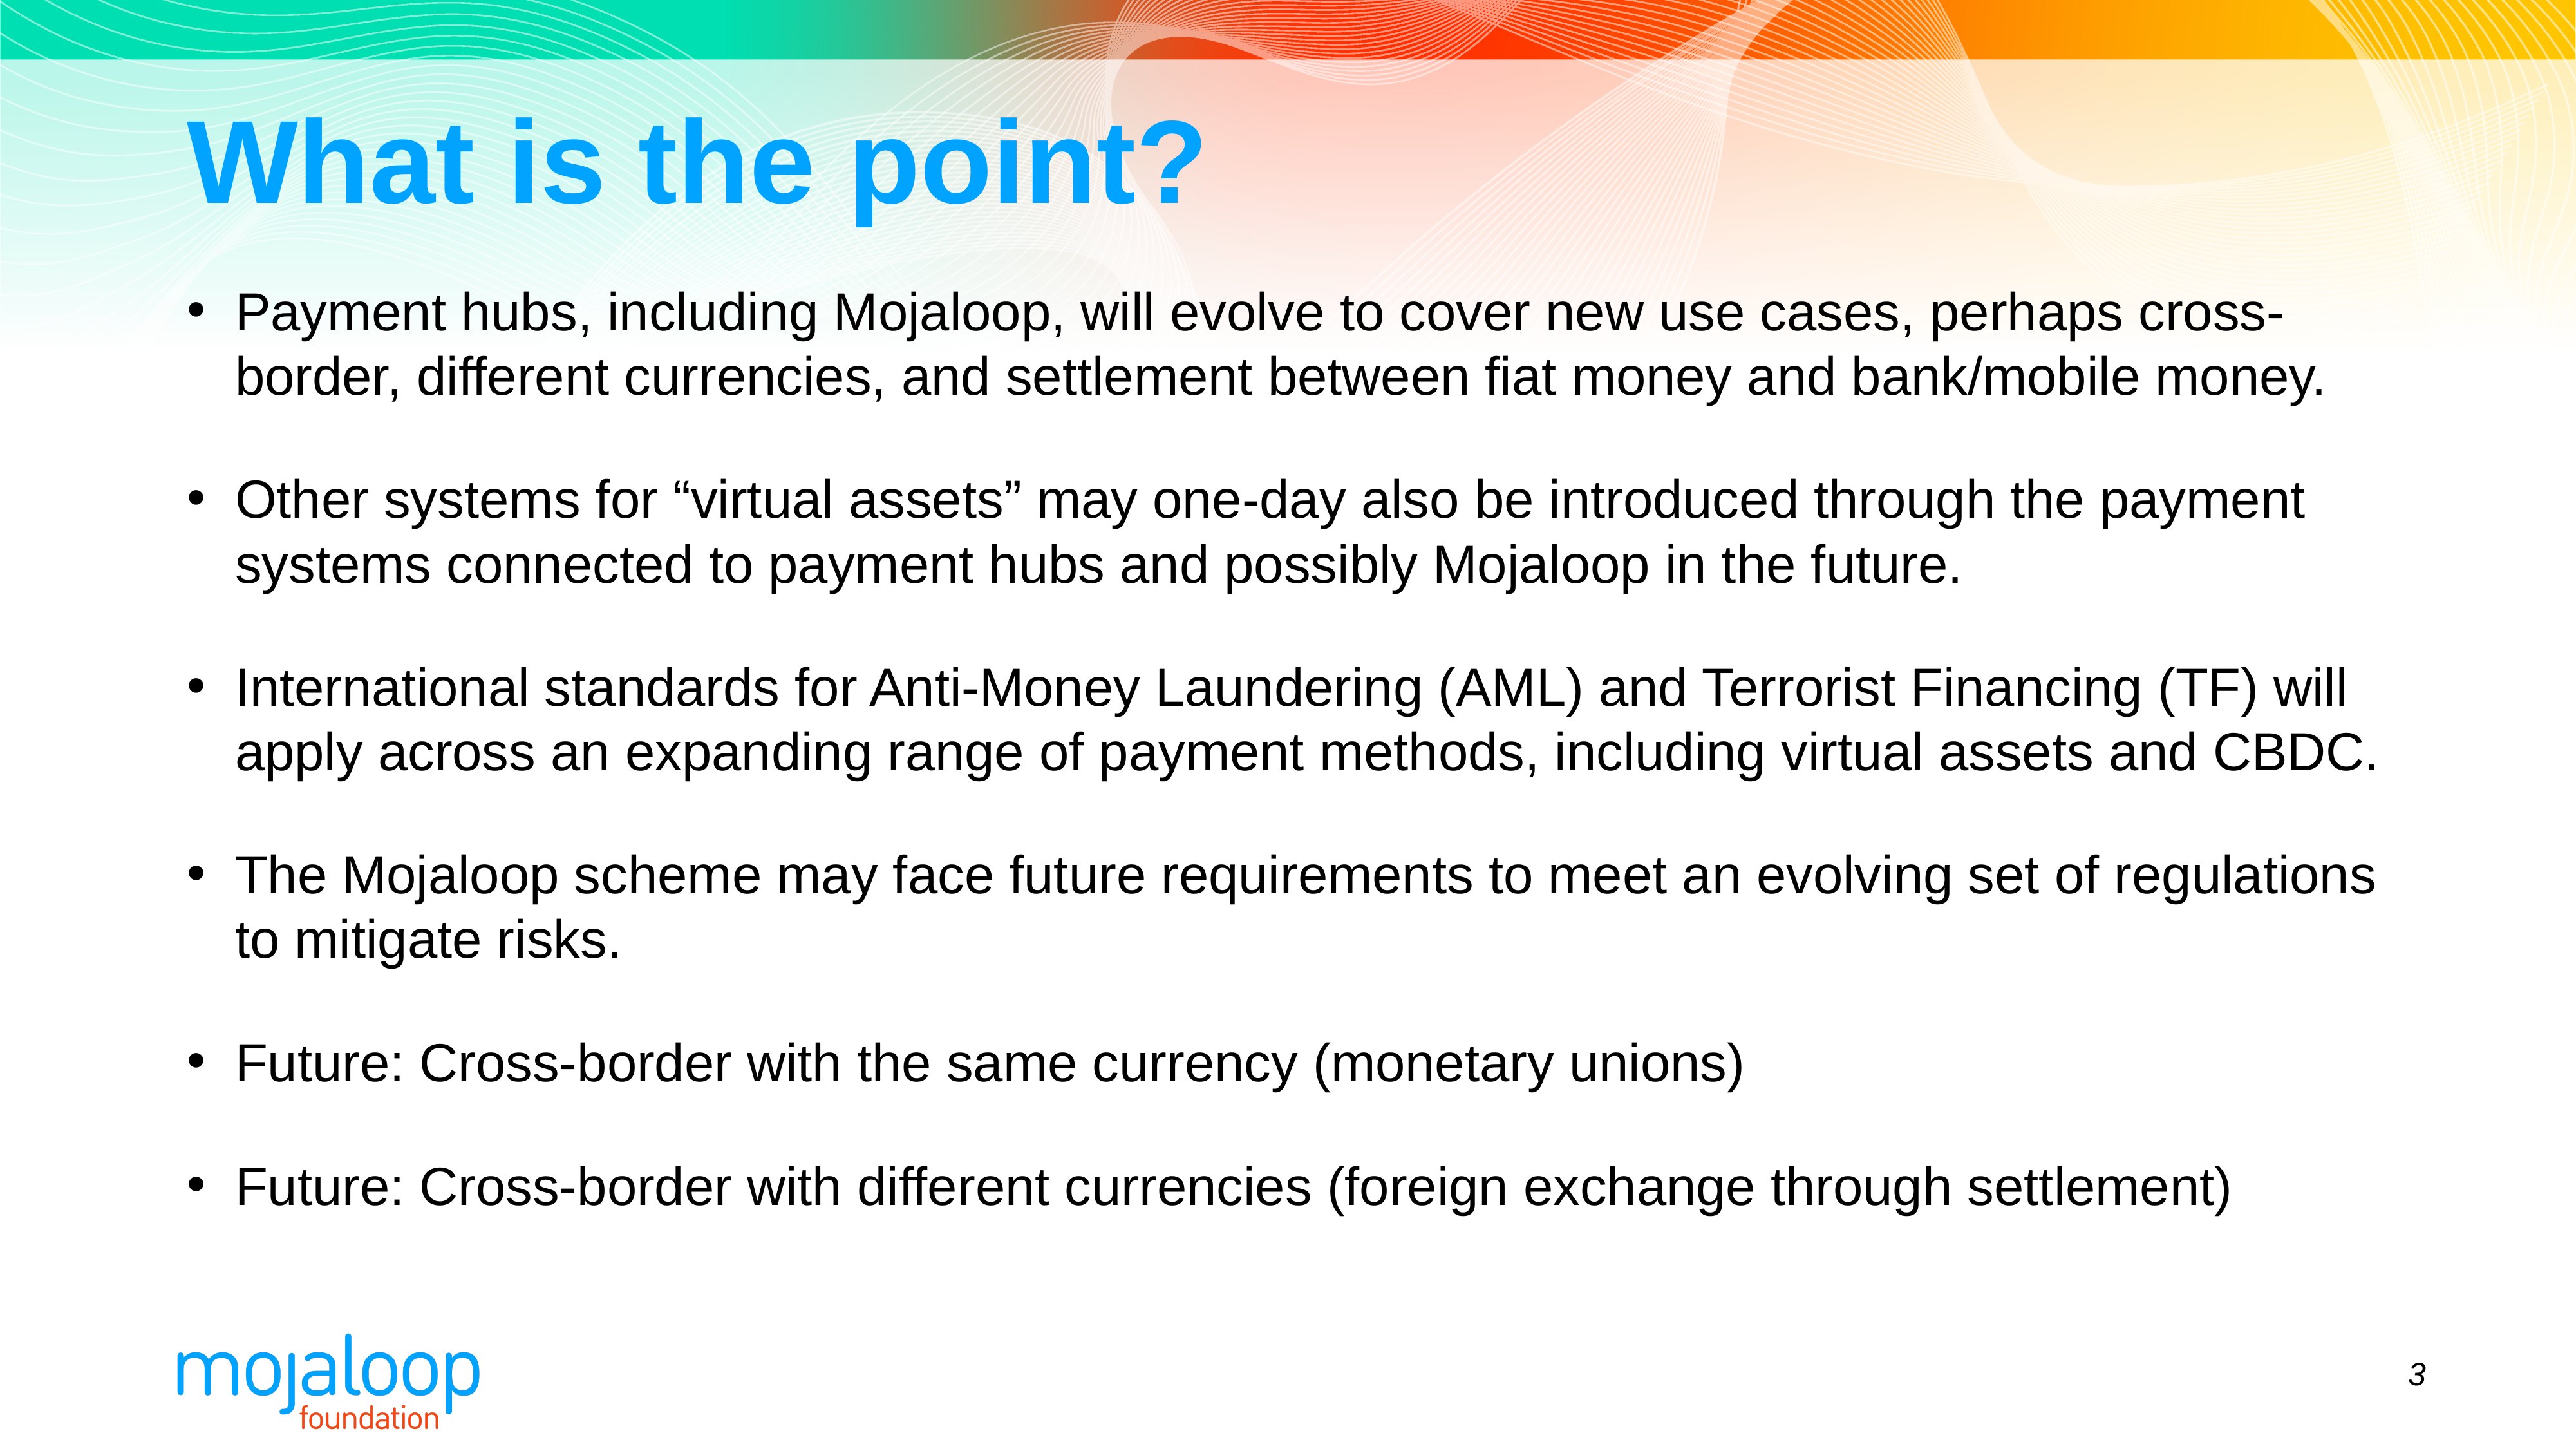

# What is the point?
Payment hubs, including Mojaloop, will evolve to cover new use cases, perhaps cross-border, different currencies, and settlement between fiat money and bank/mobile money.
Other systems for “virtual assets” may one-day also be introduced through the payment systems connected to payment hubs and possibly Mojaloop in the future.
International standards for Anti-Money Laundering (AML) and Terrorist Financing (TF) will apply across an expanding range of payment methods, including virtual assets and CBDC.
The Mojaloop scheme may face future requirements to meet an evolving set of regulations to mitigate risks.
Future: Cross-border with the same currency (monetary unions)
Future: Cross-border with different currencies (foreign exchange through settlement)